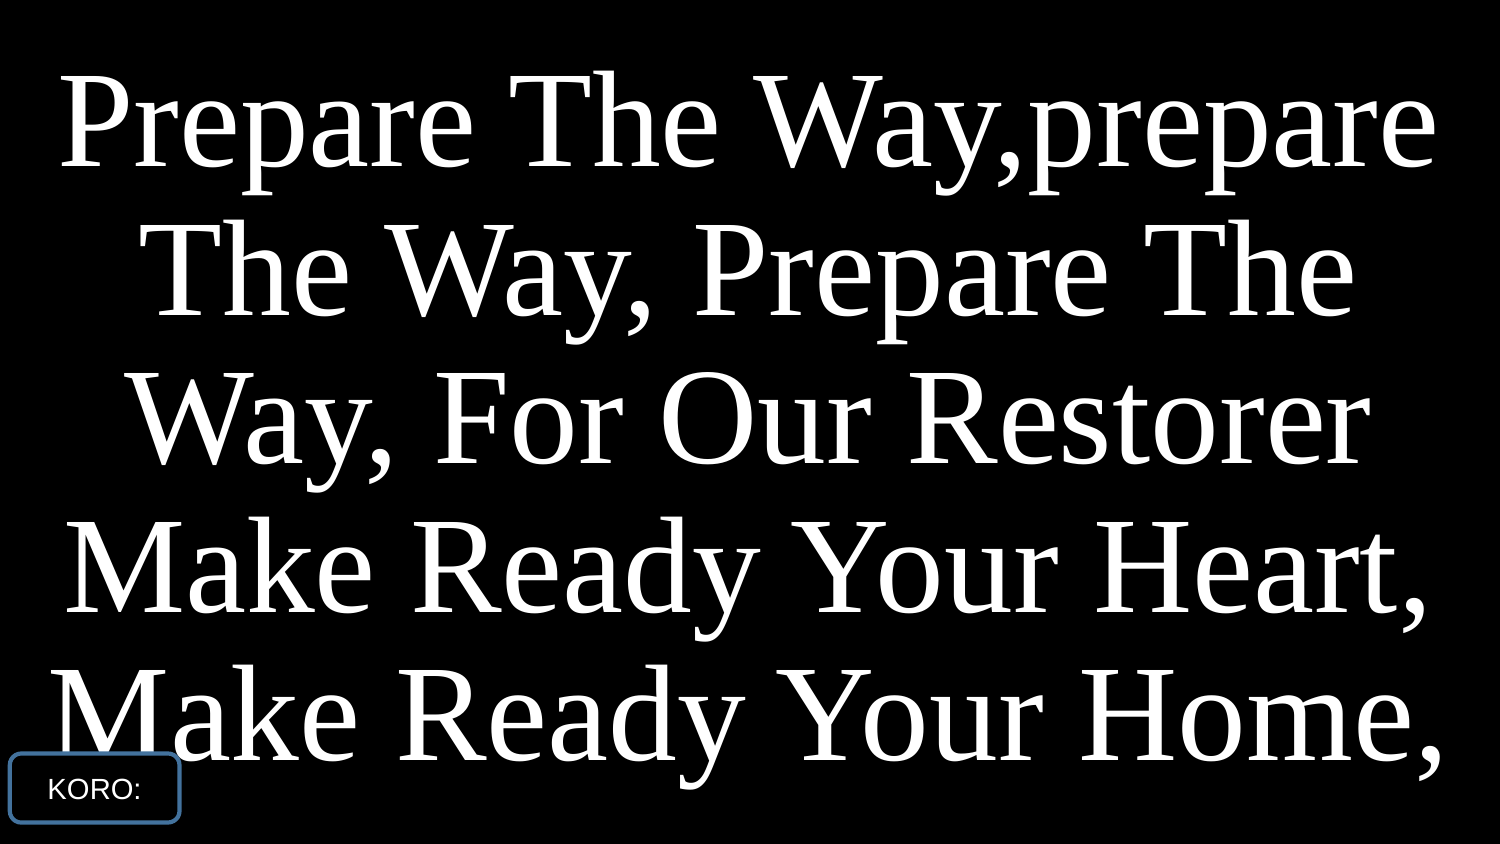

# Prepare The Way,prepare The Way, Prepare The Way, For Our Restorer Make Ready Your Heart, Make Ready Your Home,
KORO: